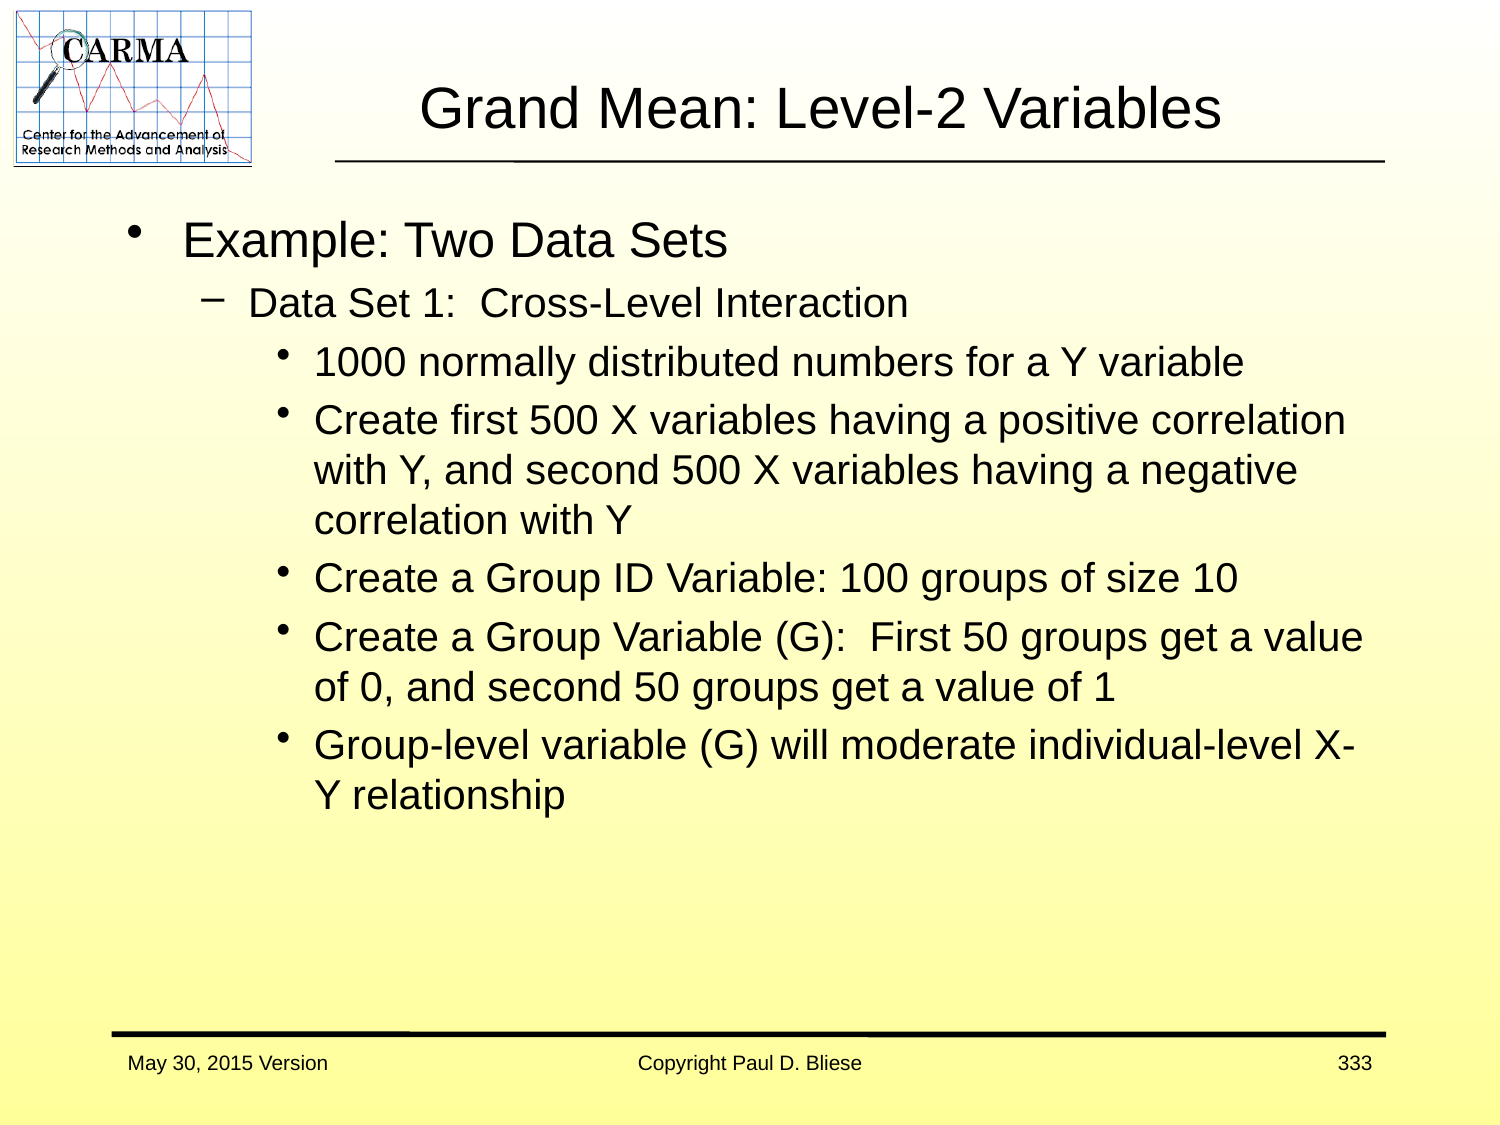

# Grand Mean: Level-2 Variables
Example: Two Data Sets
Data Set 1:  Cross-Level Interaction
1000 normally distributed numbers for a Y variable
Create first 500 X variables having a positive correlation with Y, and second 500 X variables having a negative correlation with Y
Create a Group ID Variable: 100 groups of size 10
Create a Group Variable (G):  First 50 groups get a value of 0, and second 50 groups get a value of 1
Group-level variable (G) will moderate individual-level X-Y relationship
May 30, 2015 Version
Copyright Paul D. Bliese
333